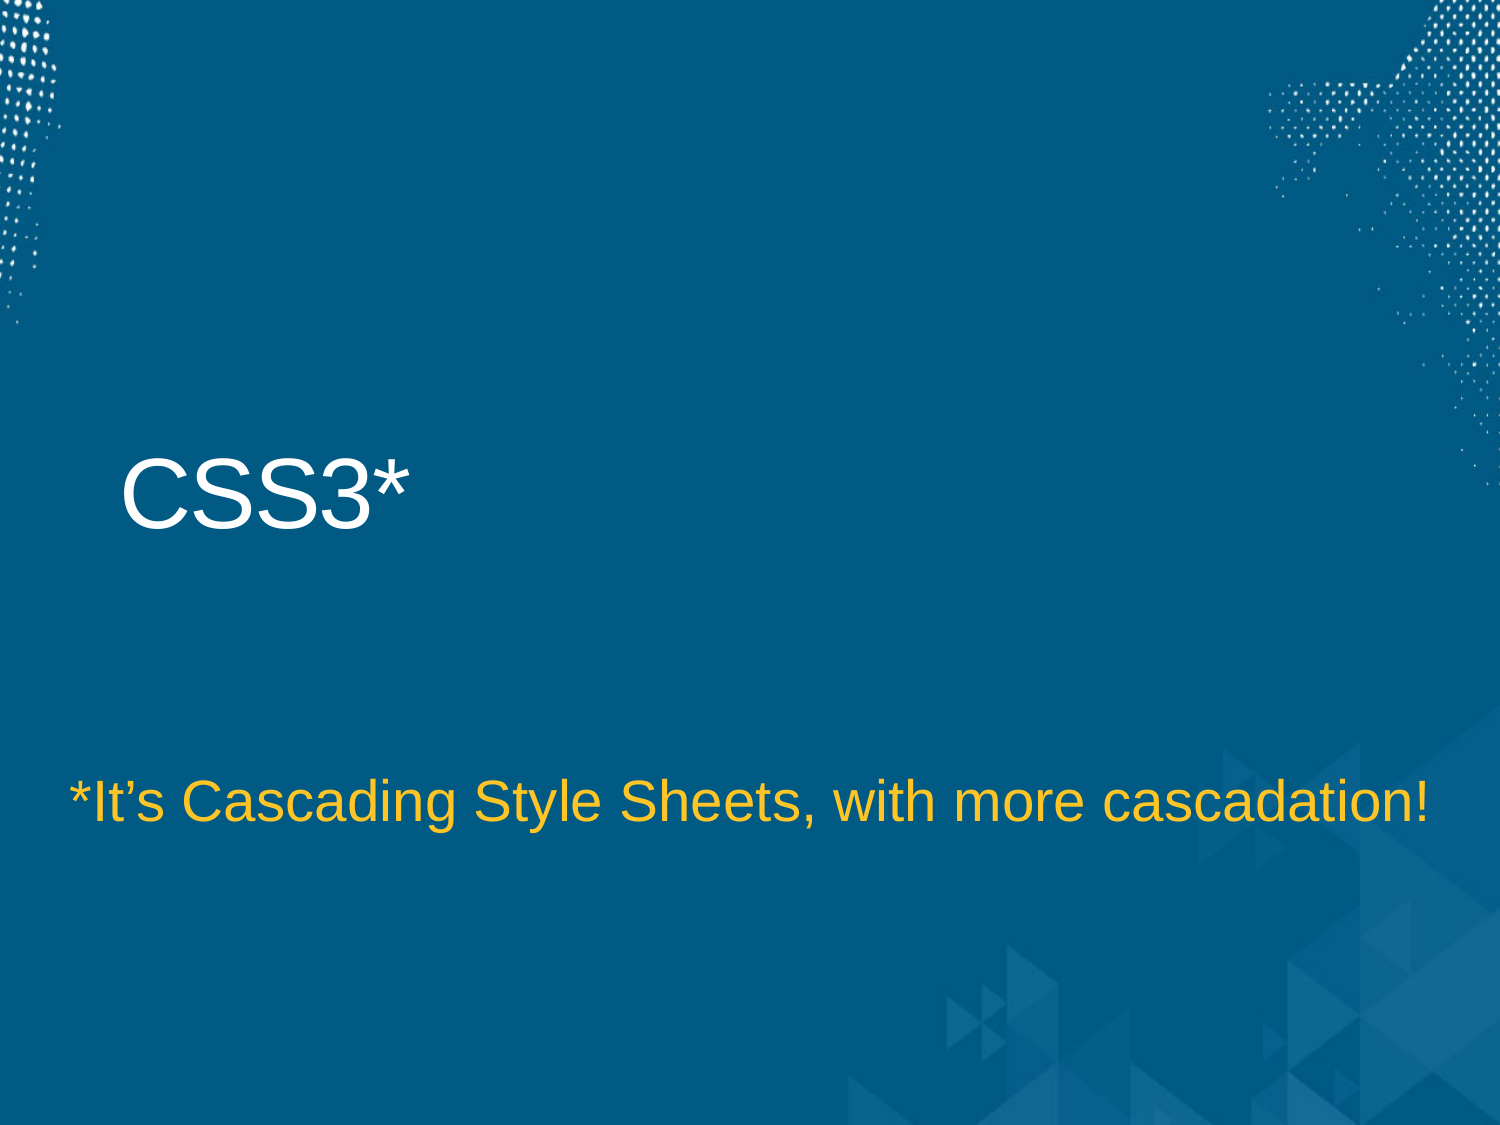

# CSS3*
*It’s Cascading Style Sheets, with more cascadation!